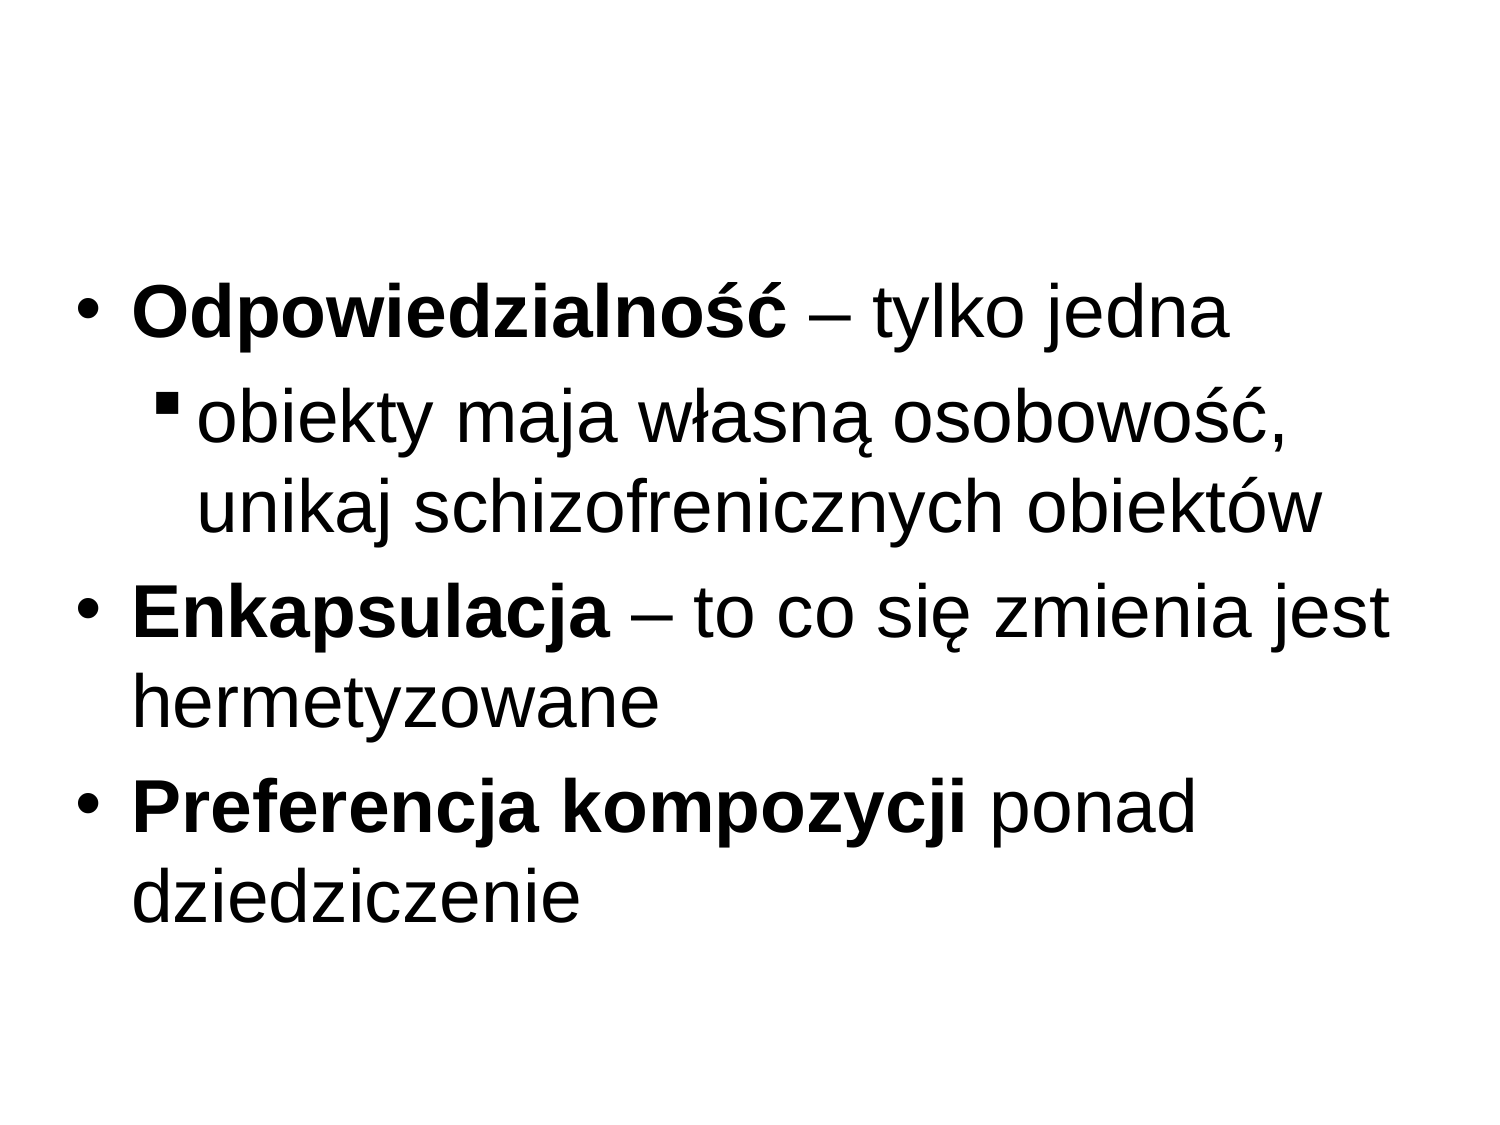

#
Odpowiedzialność – tylko jedna
obiekty maja własną osobowość, unikaj schizofrenicznych obiektów
Enkapsulacja – to co się zmienia jest hermetyzowane
Preferencja kompozycji ponad dziedziczenie